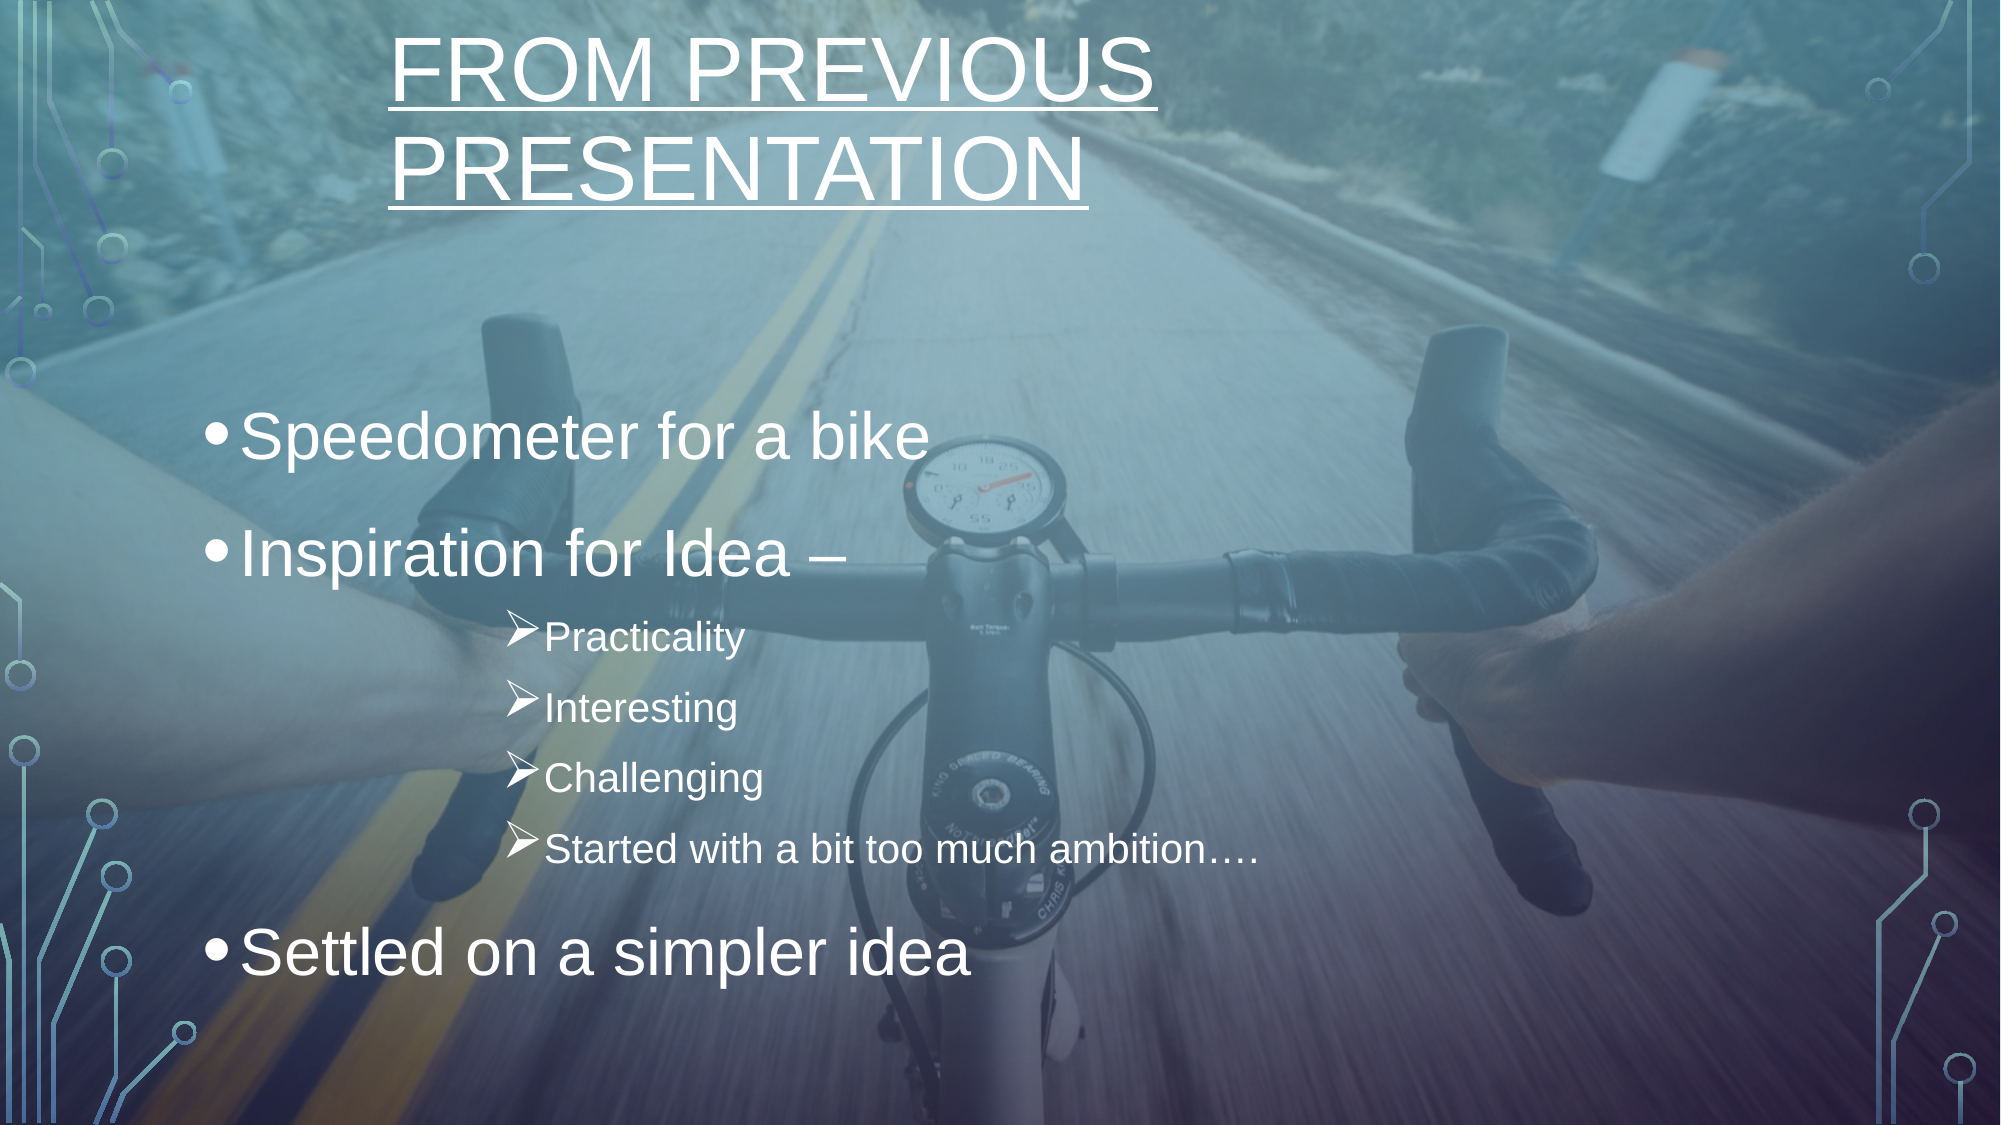

# From Previous Presentation
Speedometer for a bike
Inspiration for Idea –
Practicality
Interesting
Challenging
Started with a bit too much ambition….
Settled on a simpler idea